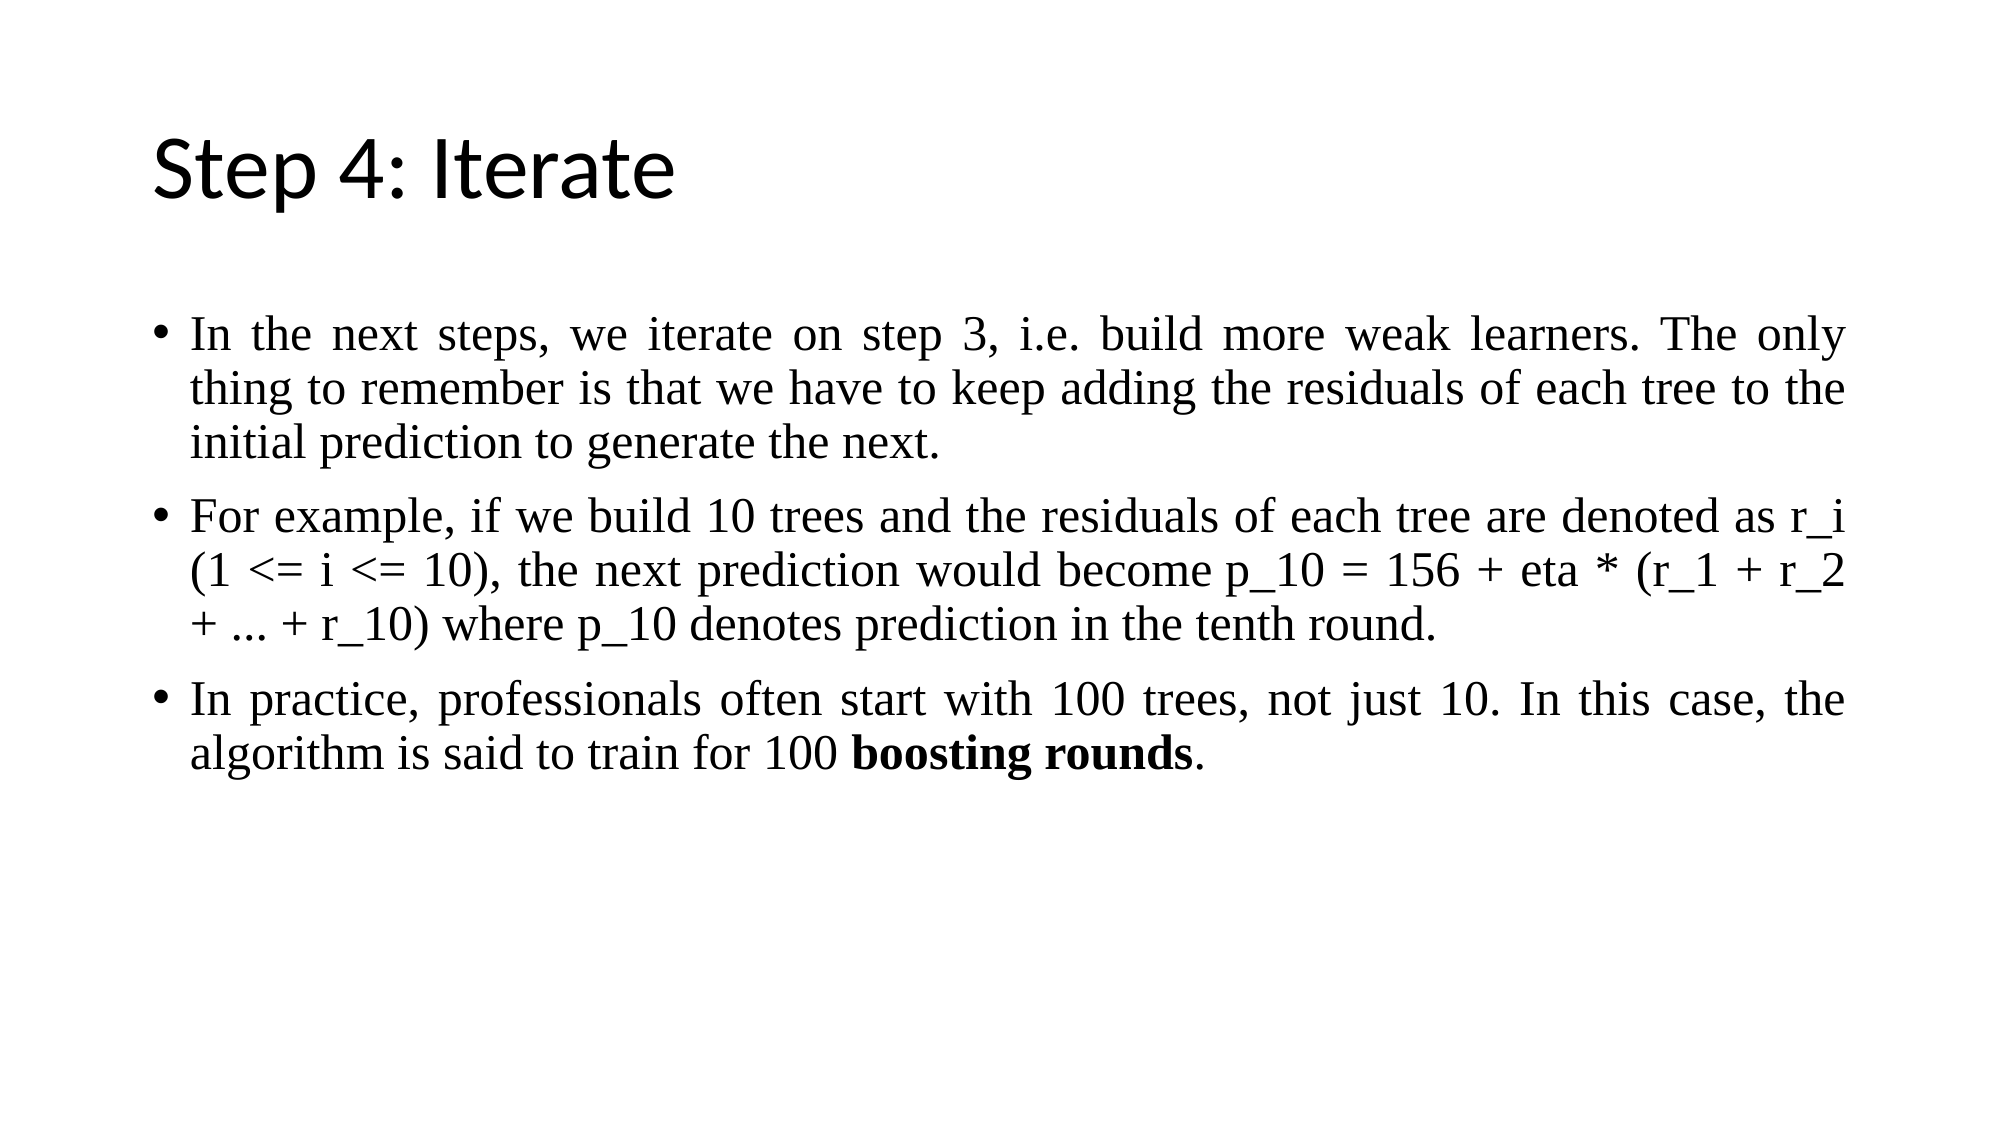

# Step 4: Iterate
In the next steps, we iterate on step 3, i.e. build more weak learners. The only thing to remember is that we have to keep adding the residuals of each tree to the initial prediction to generate the next.
For example, if we build 10 trees and the residuals of each tree are denoted as r_i (1 <= i <= 10), the next prediction would become p_10 = 156 + eta * (r_1 + r_2 + ... + r_10) where p_10 denotes prediction in the tenth round.
In practice, professionals often start with 100 trees, not just 10. In this case, the algorithm is said to train for 100 boosting rounds.